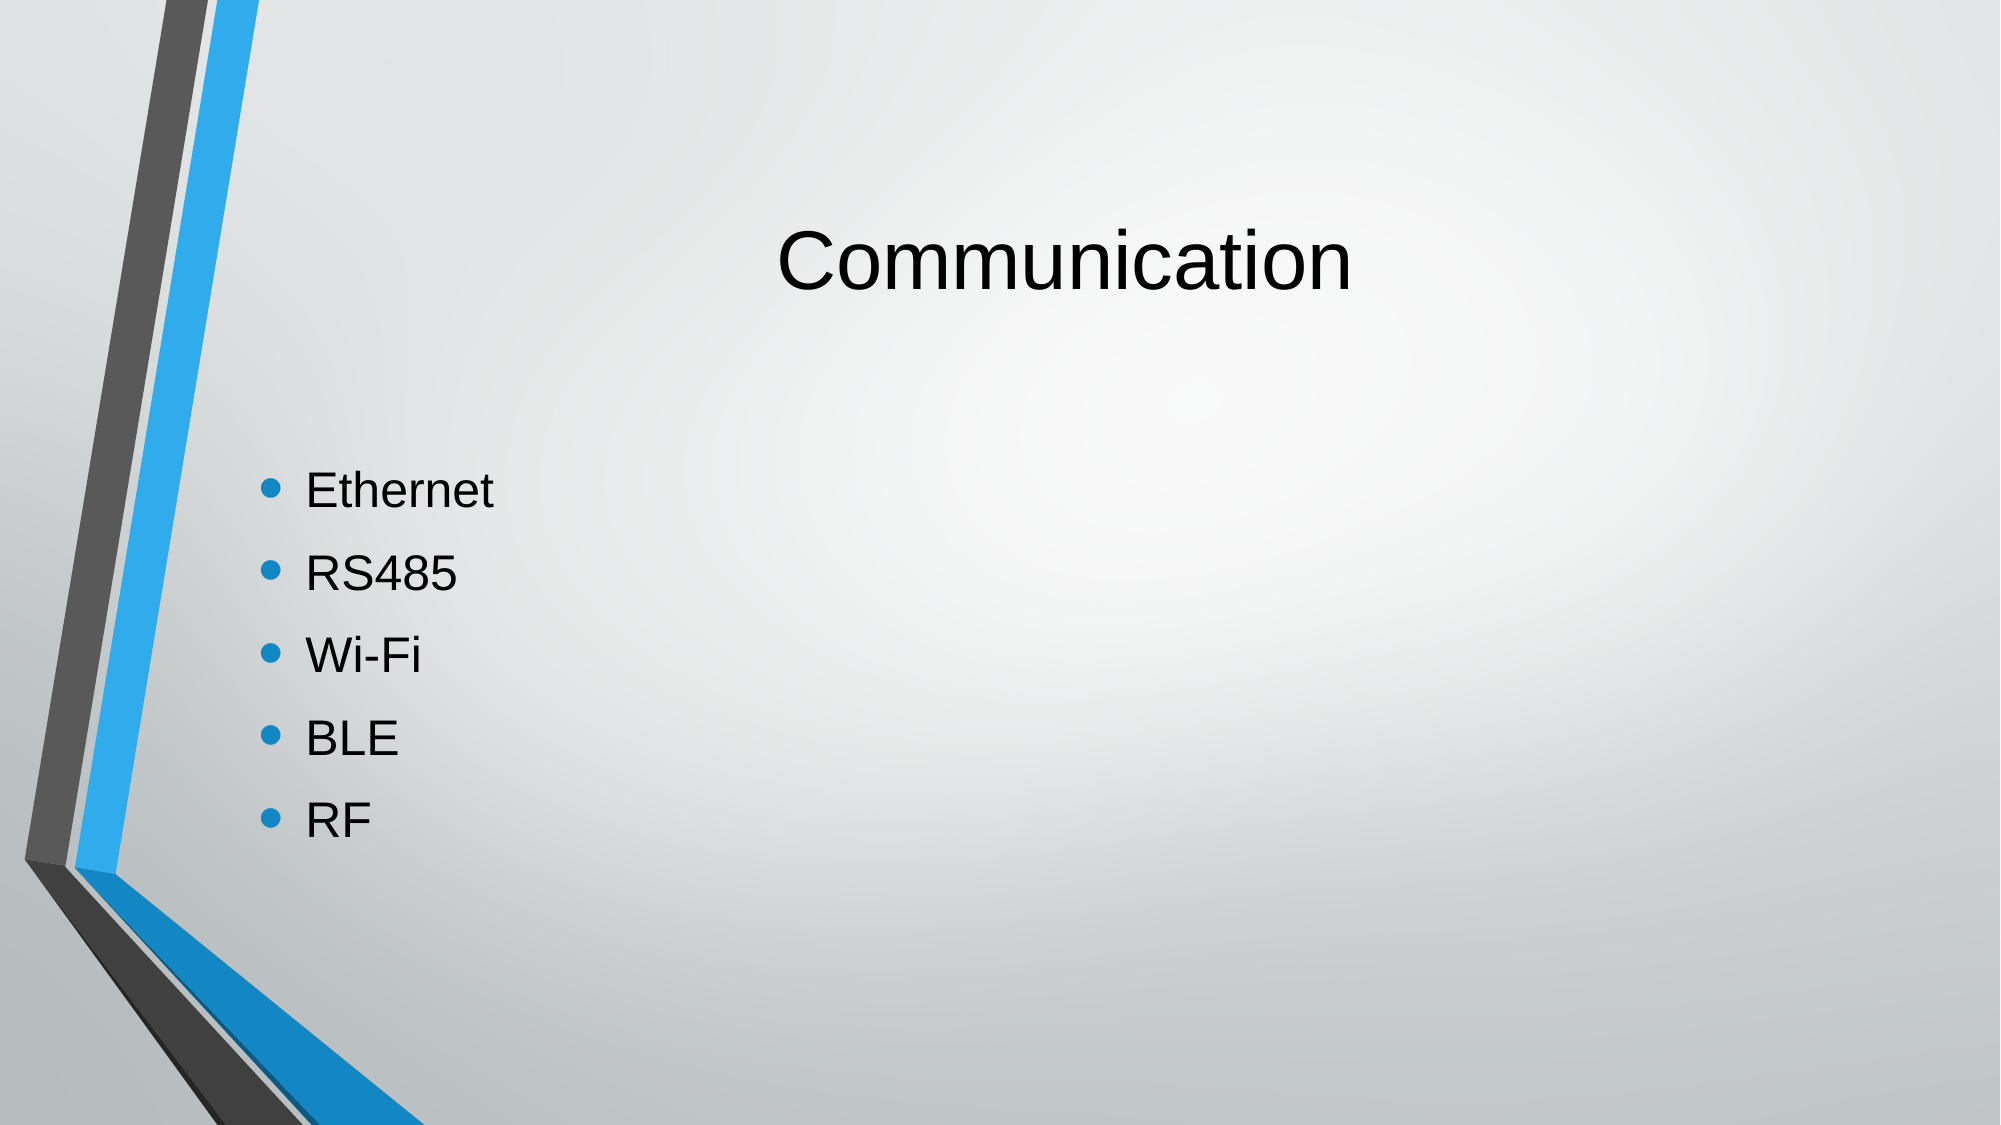

# Communication
Ethernet
RS485
Wi-Fi
BLE
RF